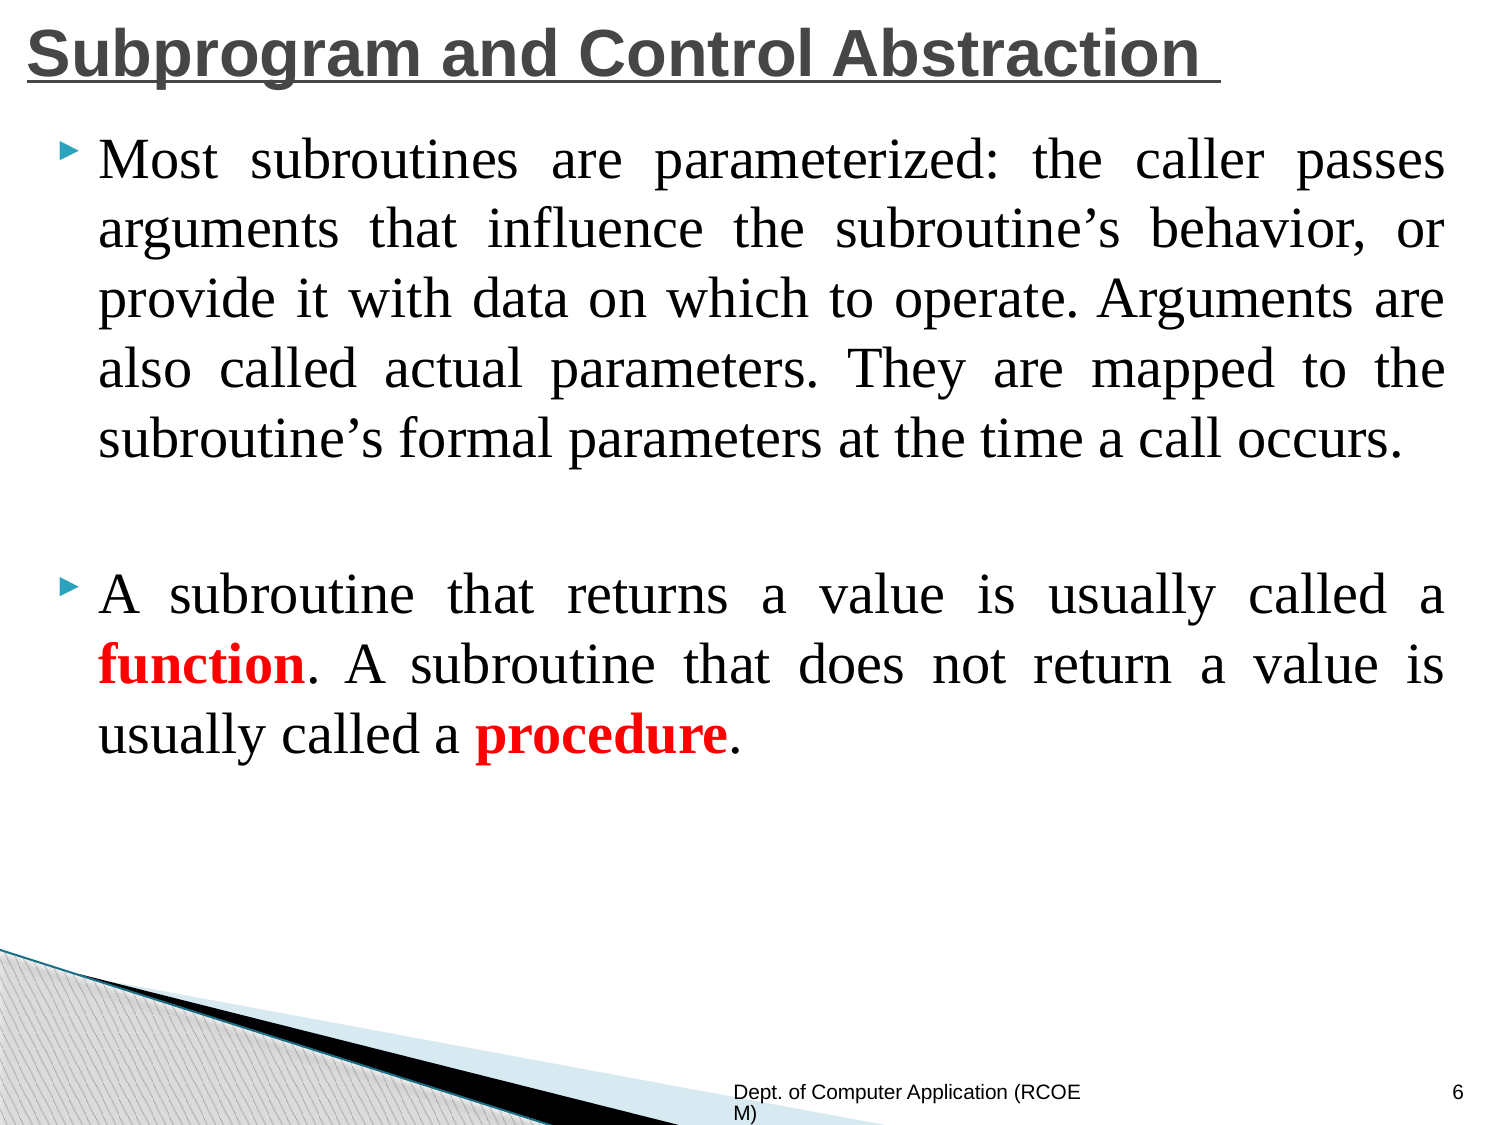

# Subprogram and Control Abstraction
Most subroutines are parameterized: the caller passes arguments that influence the subroutine’s behavior, or provide it with data on which to operate. Arguments are also called actual parameters. They are mapped to the subroutine’s formal parameters at the time a call occurs.

A subroutine that returns a value is usually called a function. A subroutine that does not return a value is usually called a procedure.

Dept. of Computer Application (RCOEM)
6